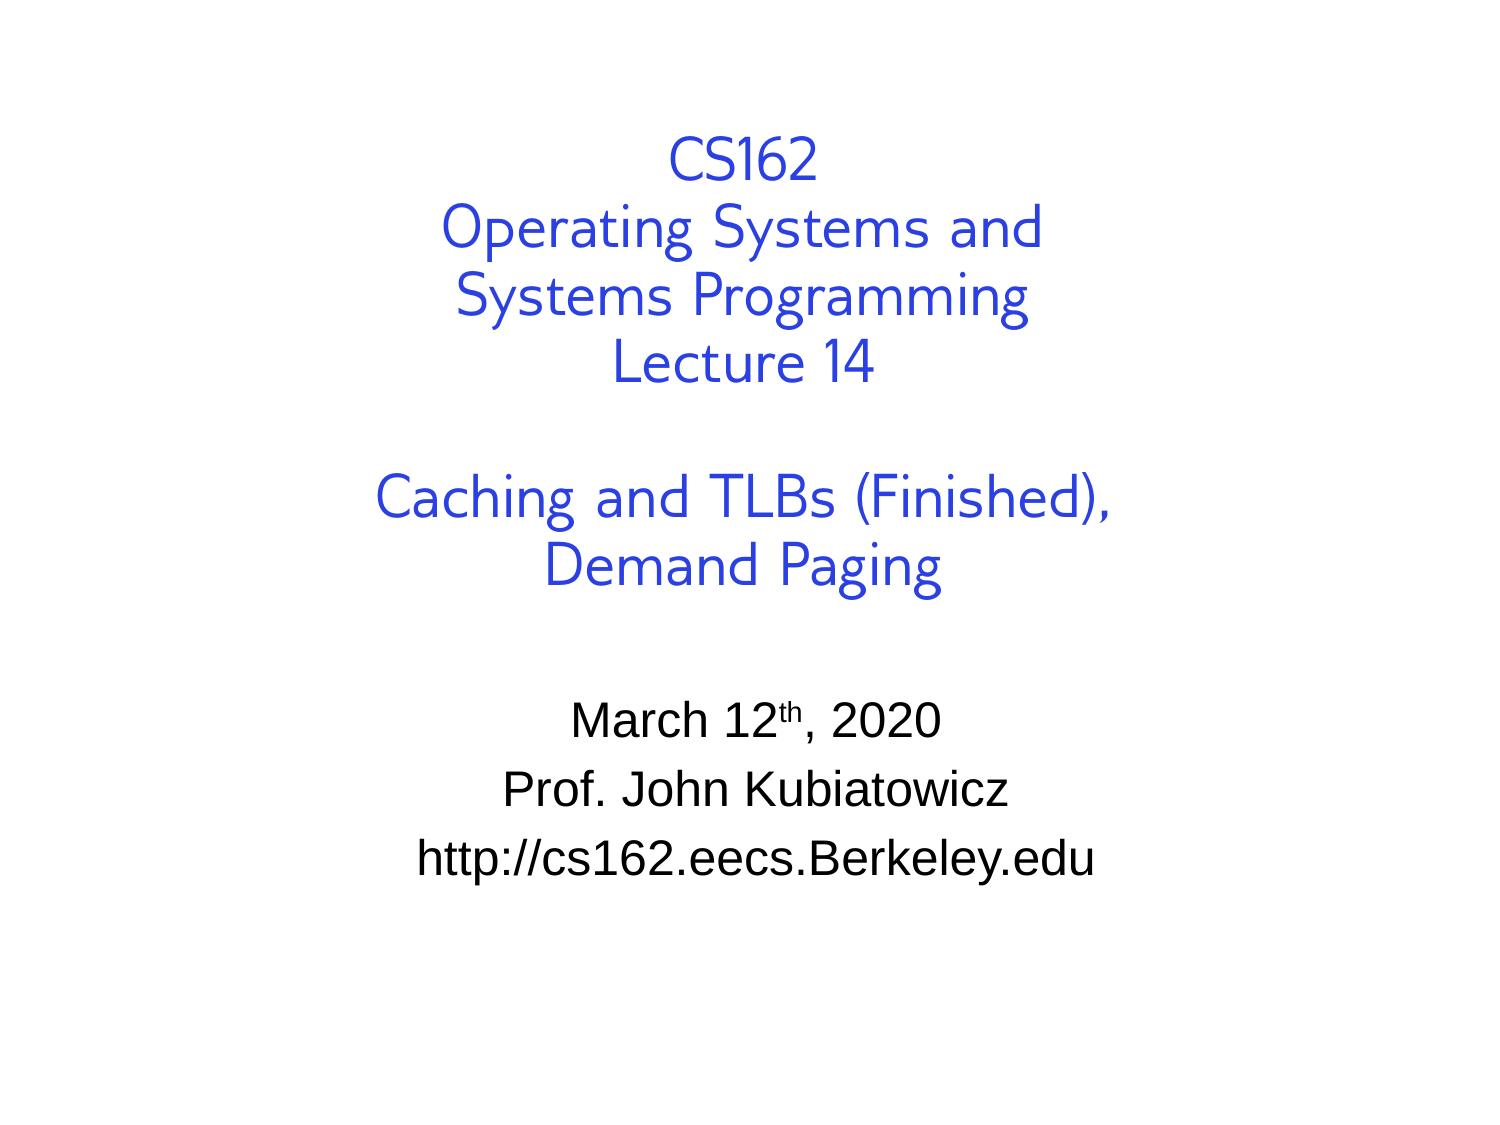

# CS162 Operating Systems and Systems Programming Lecture 14 Caching and TLBs (Finished), Demand Paging
March 12th, 2020
Prof. John Kubiatowicz
http://cs162.eecs.Berkeley.edu